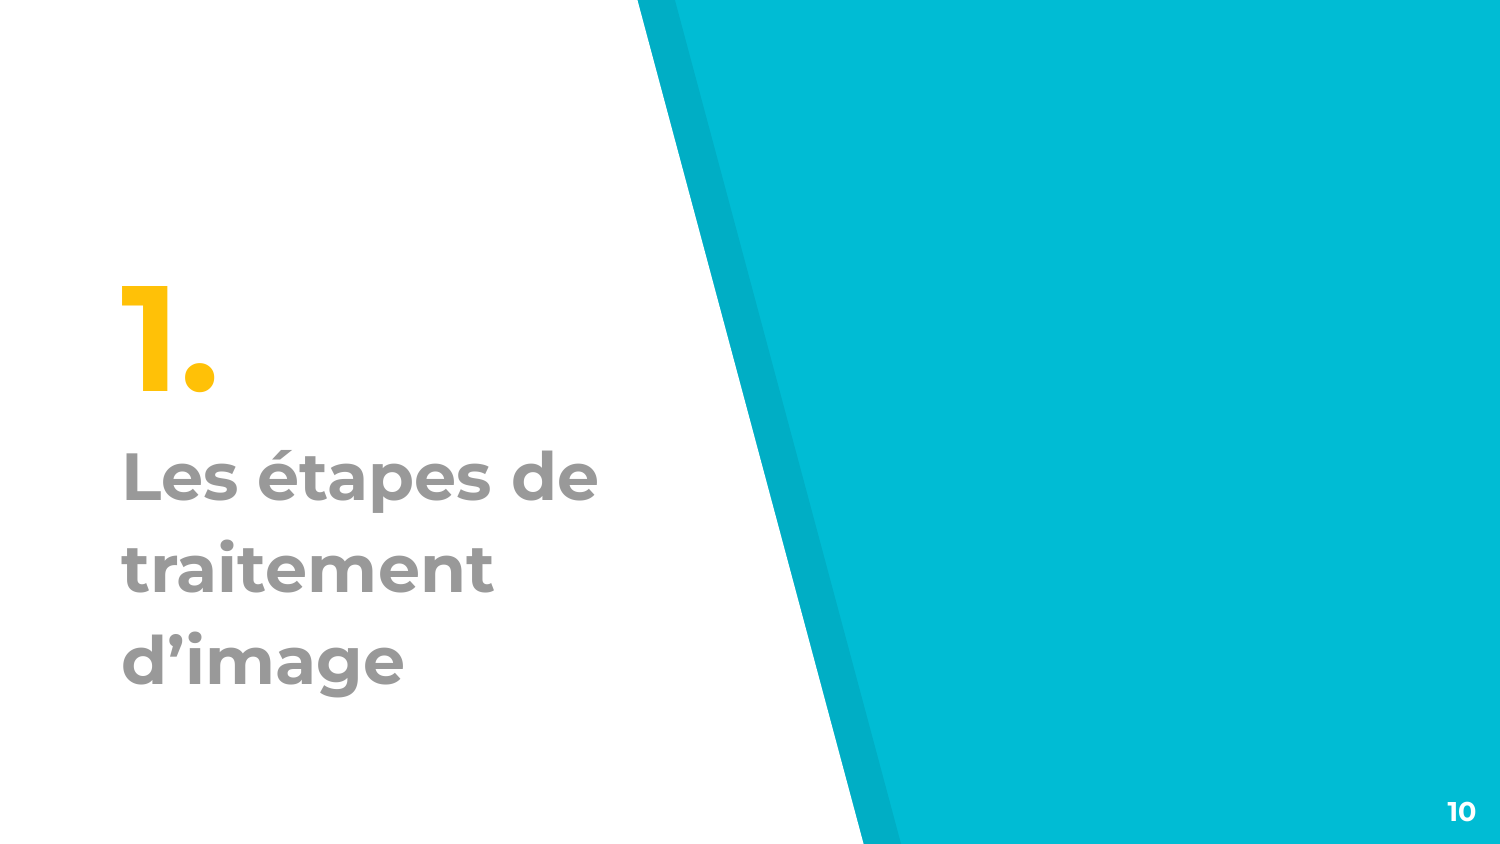

# 1.
Les étapes de traitement d’image
10